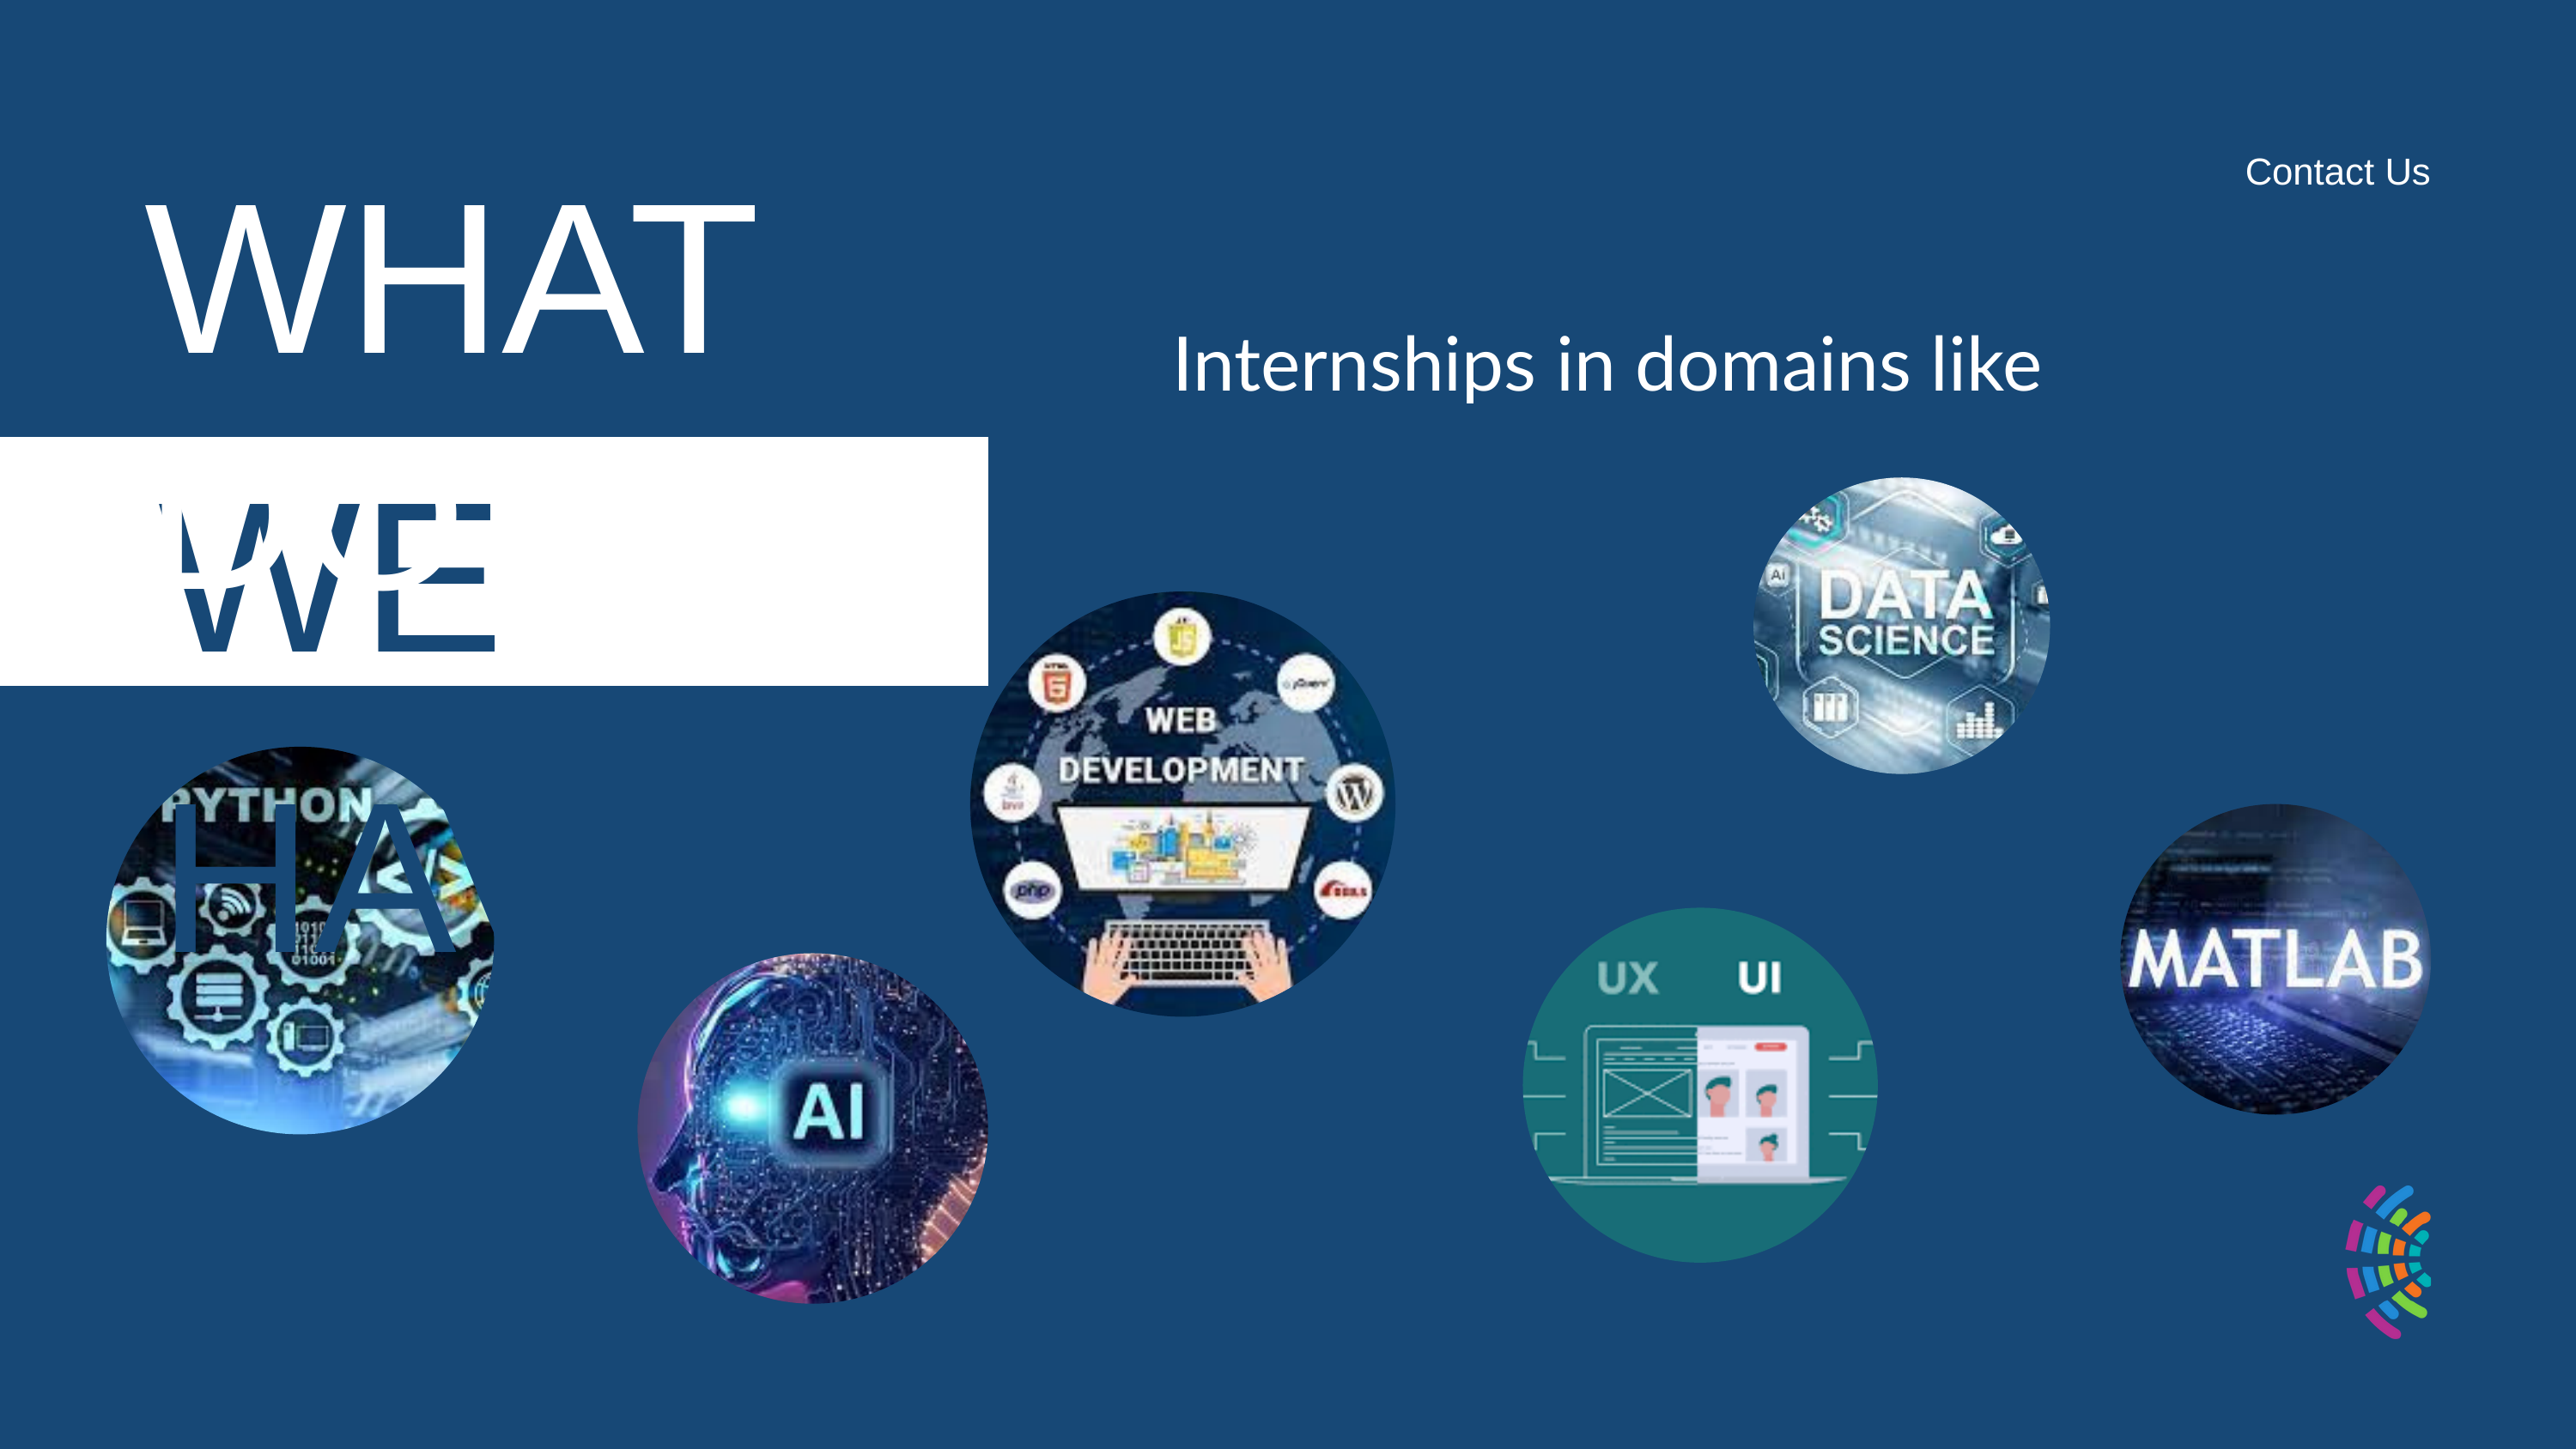

Contact Us
WHAT DO
Internships in domains like
WE HAVE